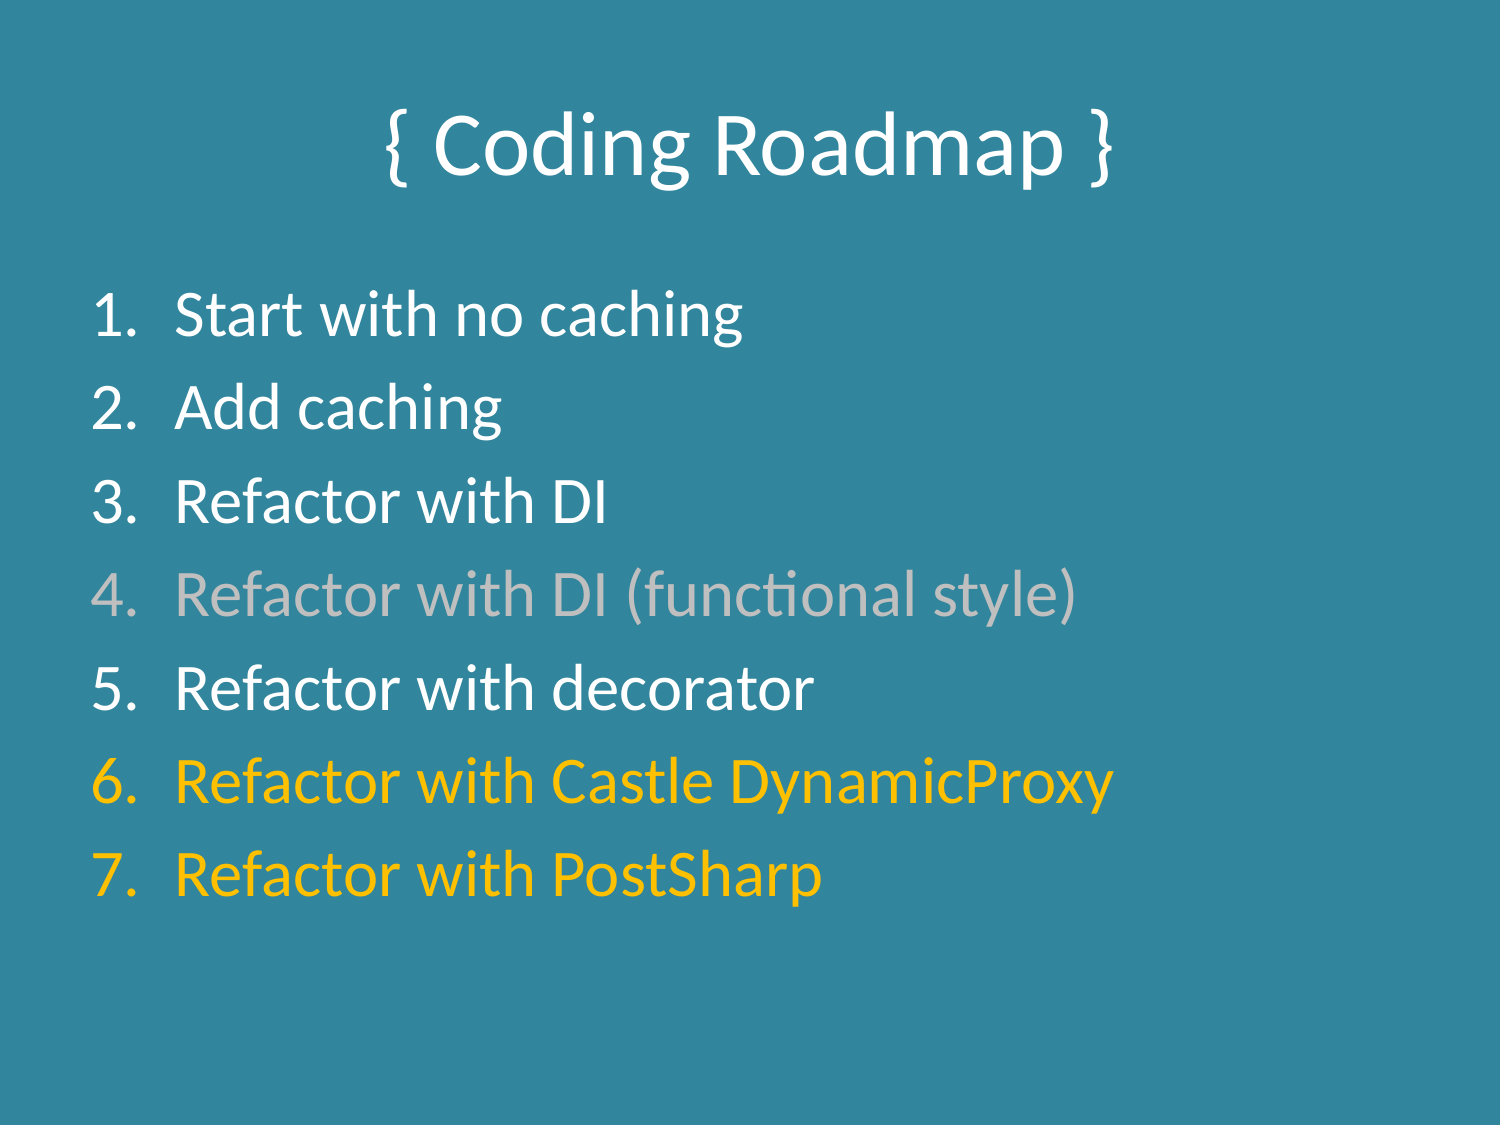

# { Coding Roadmap }
Start with no caching
Add caching
Refactor with DI
Refactor with DI (functional style)
Refactor with decorator
Refactor with Castle DynamicProxy
Refactor with PostSharp